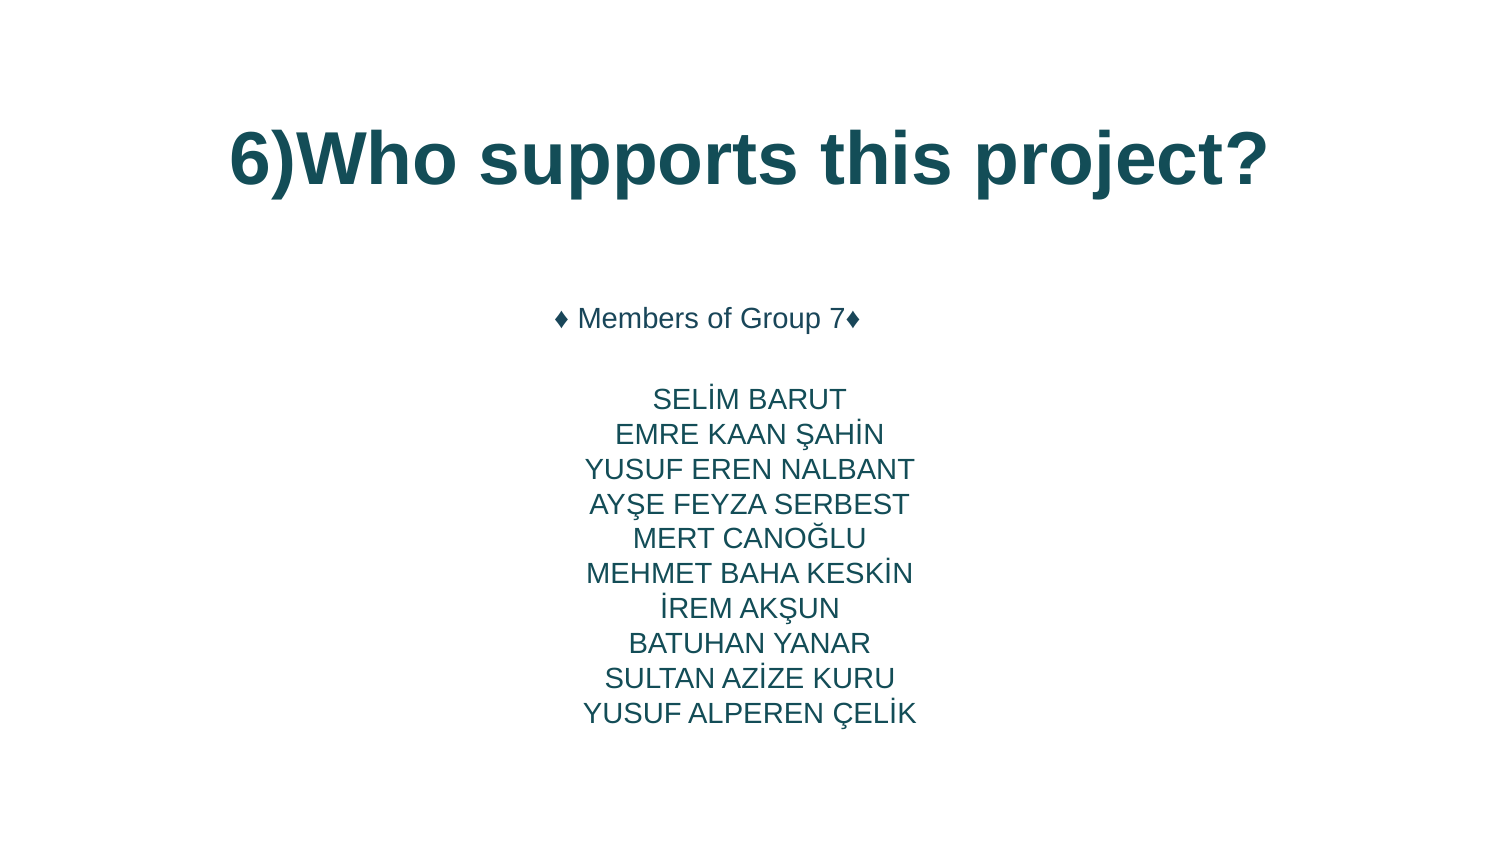

# 6)Who supports this project?
♦ Members of Group 7♦
SELİM BARUT
EMRE KAAN ŞAHİN
YUSUF EREN NALBANT
AYŞE FEYZA SERBEST
MERT CANOĞLU
MEHMET BAHA KESKİN
İREM AKŞUN
BATUHAN YANAR
SULTAN AZİZE KURU
YUSUF ALPEREN ÇELİK